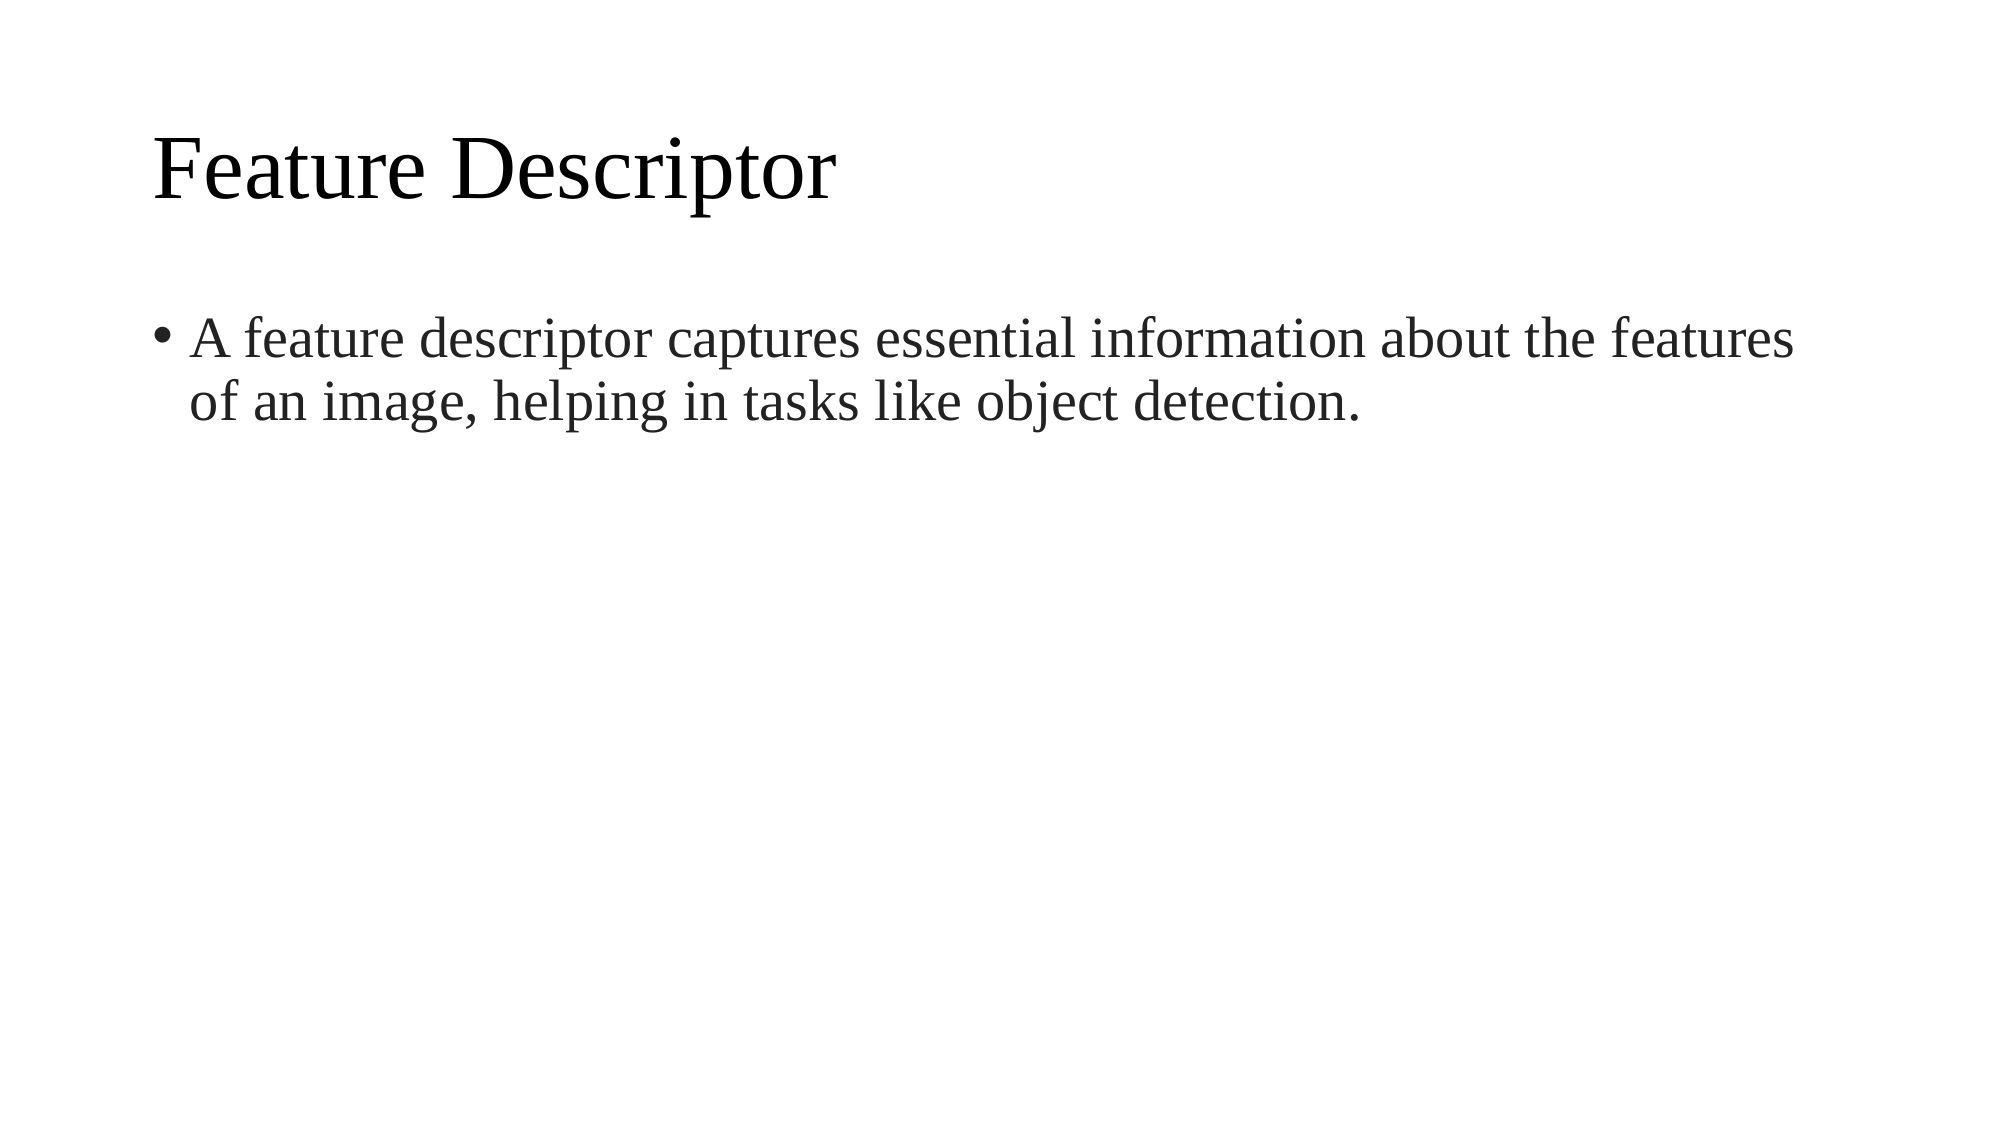

# Feature Descriptor
A feature descriptor captures essential information about the features of an image, helping in tasks like object detection.